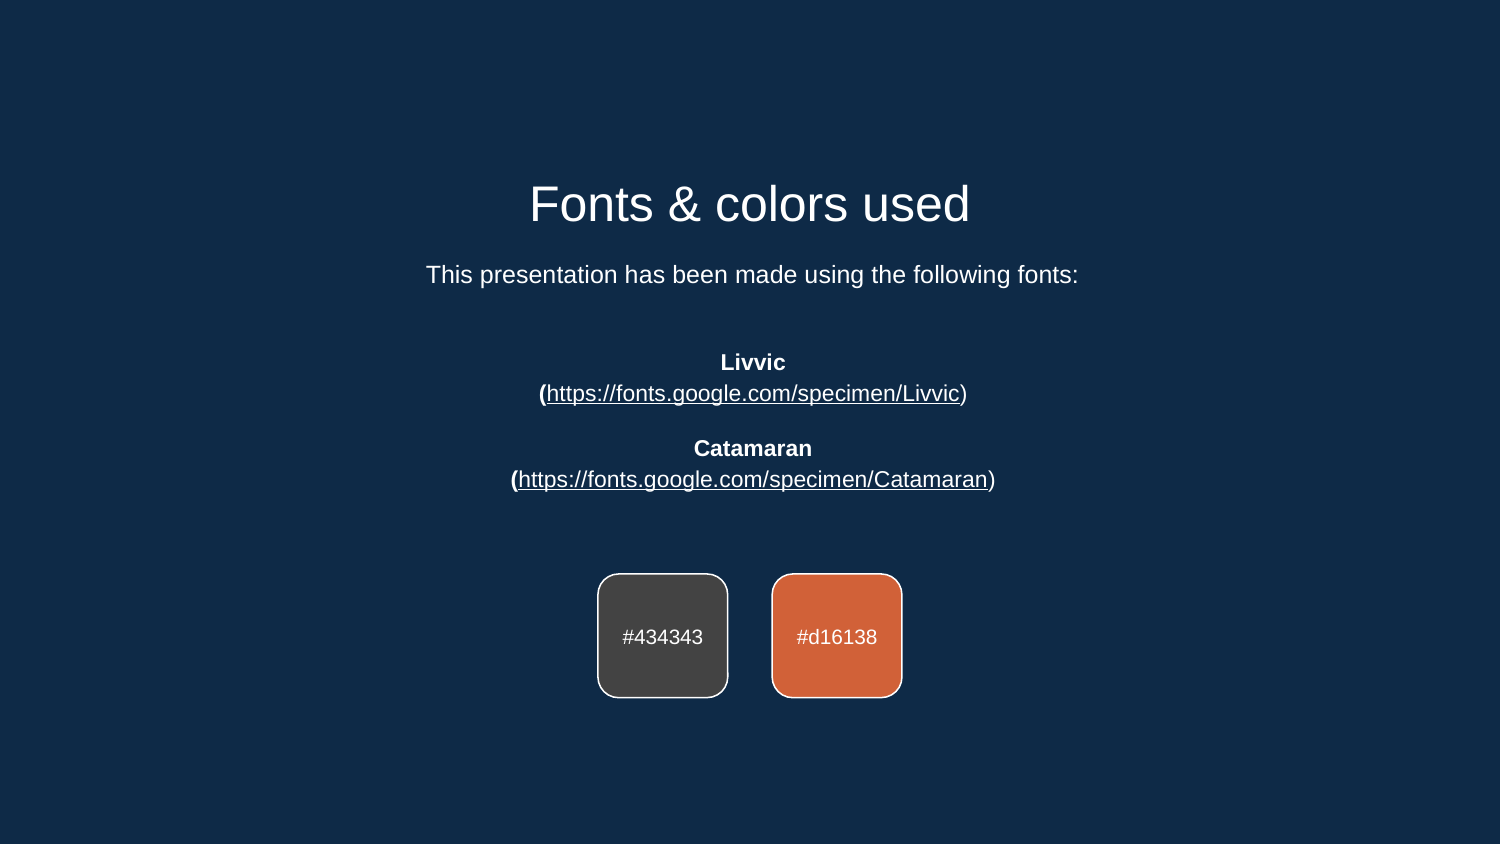

Fonts & colors used
This presentation has been made using the following fonts:

Livvic
(https://fonts.google.com/specimen/Livvic)

Catamaran
(https://fonts.google.com/specimen/Catamaran)

#434343
#d16138